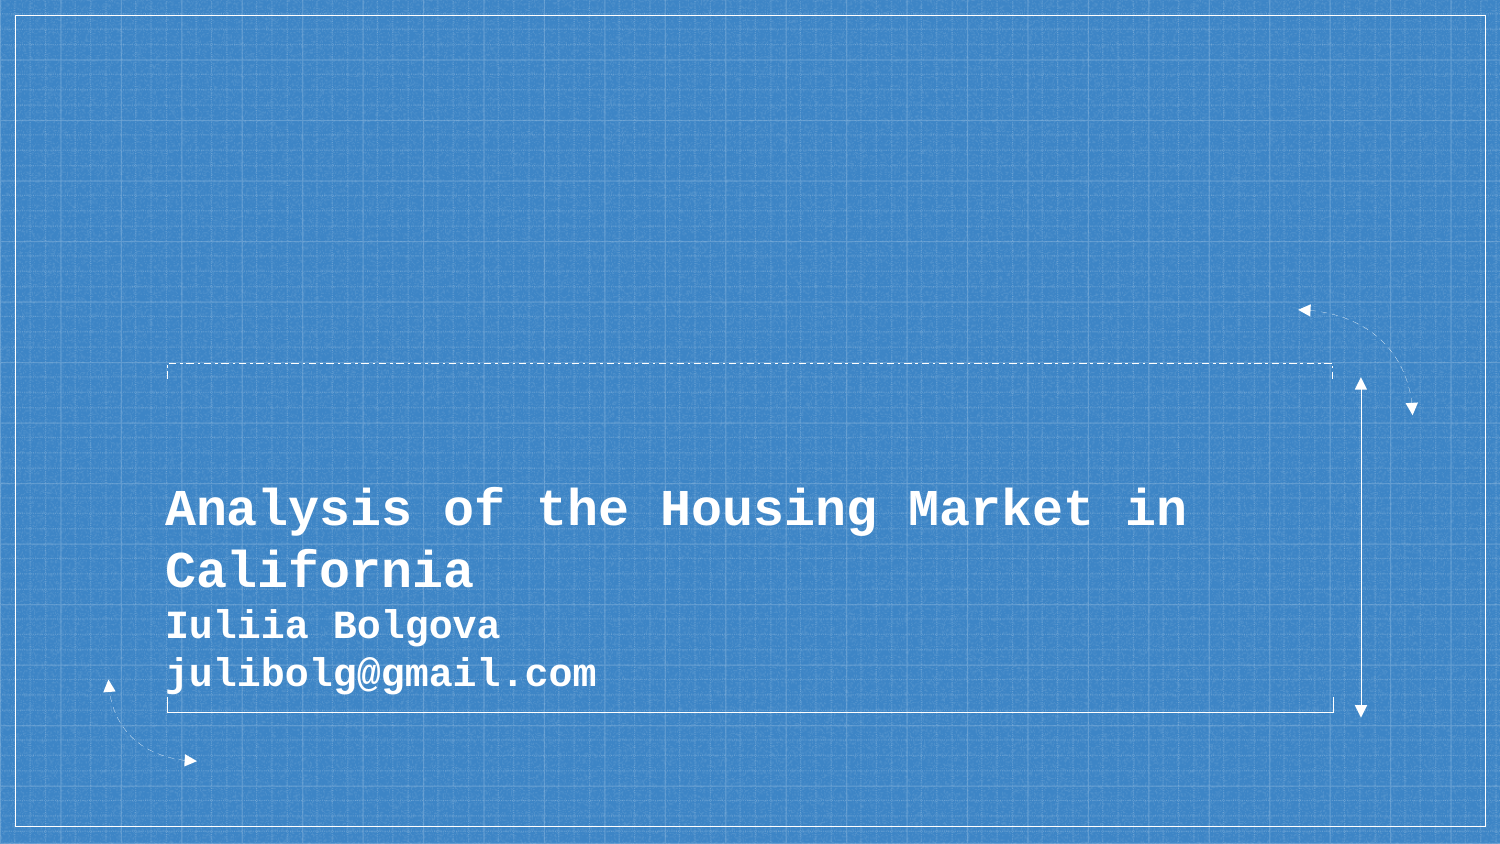

# Analysis of the Housing Market in California
Iuliia Bolgova
julibolg@gmail.com